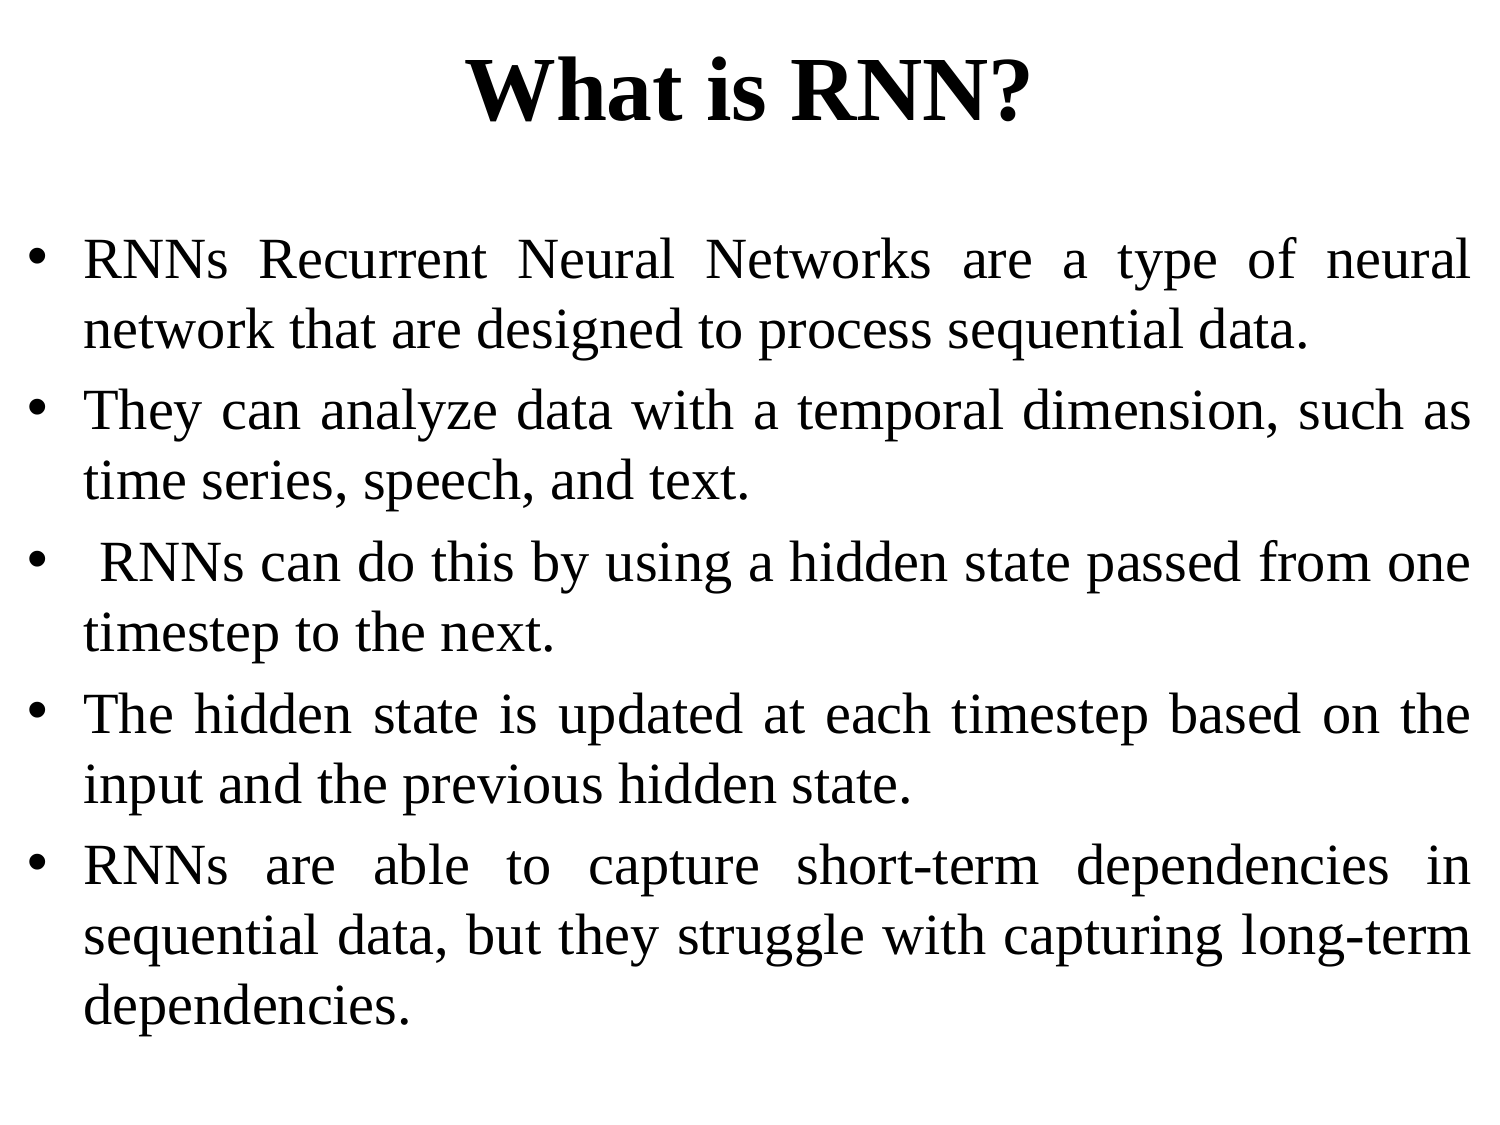

# What is RNN?
RNNs Recurrent Neural Networks are a type of neural network that are designed to process sequential data.
They can analyze data with a temporal dimension, such as time series, speech, and text.
 RNNs can do this by using a hidden state passed from one timestep to the next.
The hidden state is updated at each timestep based on the input and the previous hidden state.
RNNs are able to capture short-term dependencies in sequential data, but they struggle with capturing long-term dependencies.